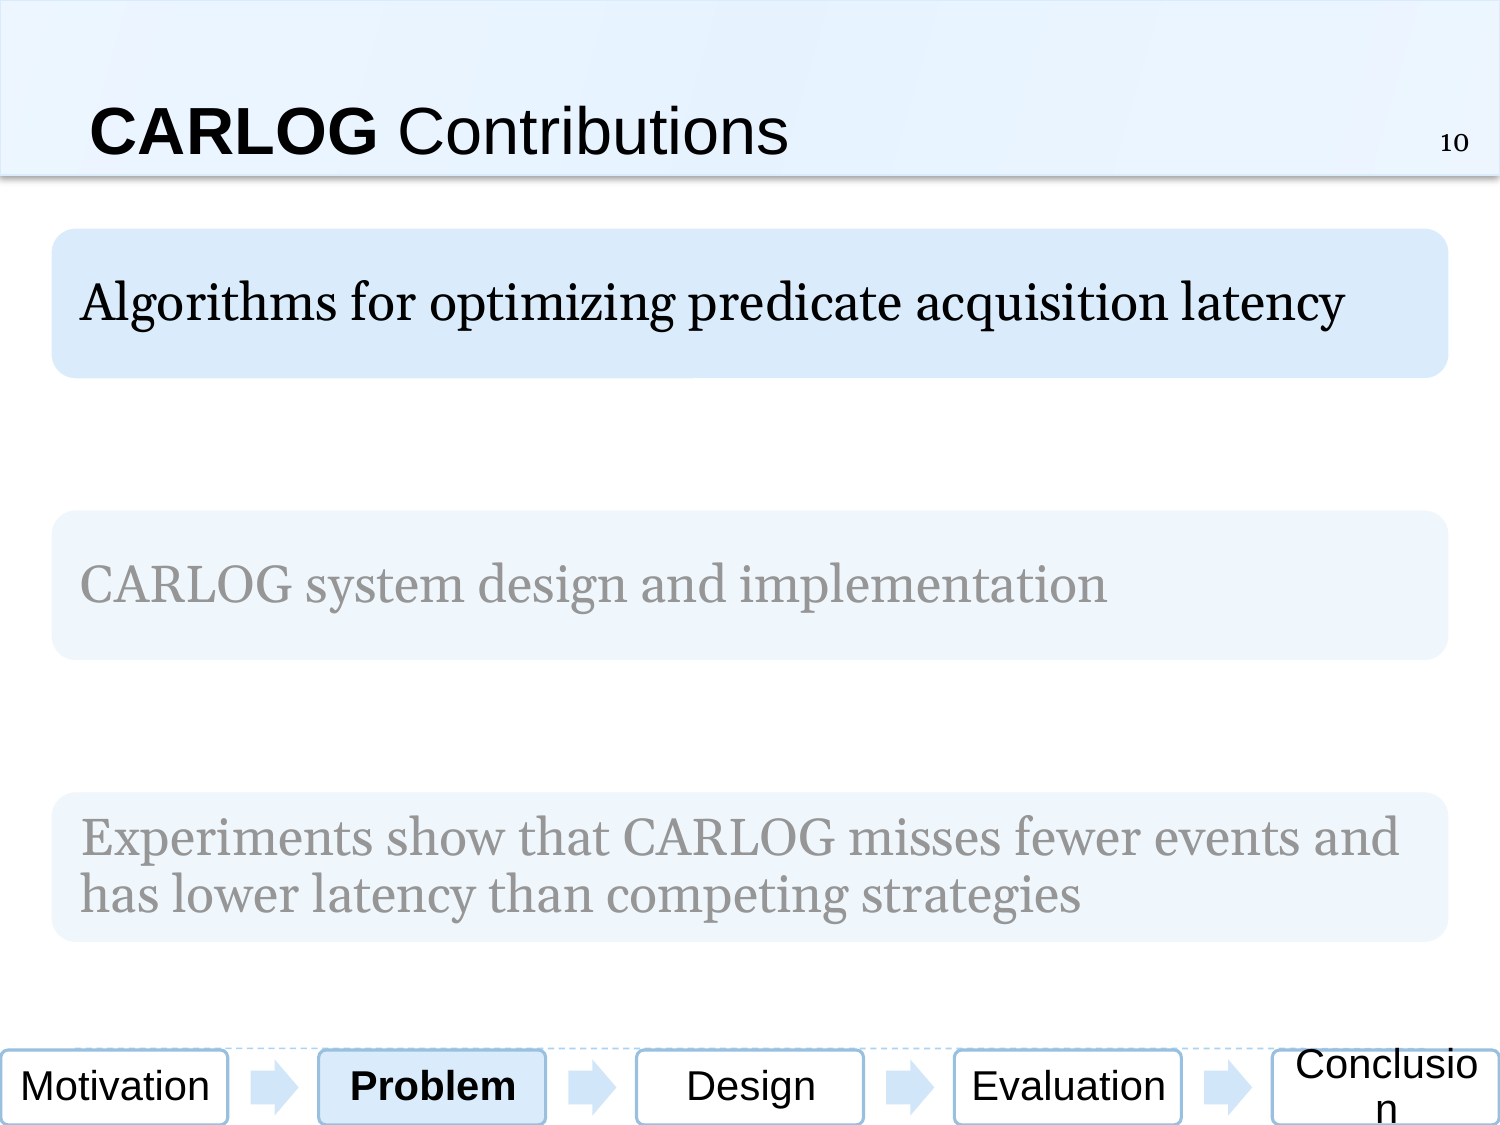

# CARLOG Contributions
10
Algorithms for optimizing predicate acquisition latency

CARLOG system design and implementation

Experiments show that CARLOG misses fewer events and has lower latency than competing strategies

Motivation

Problem

Design

Evaluation

Conclusion